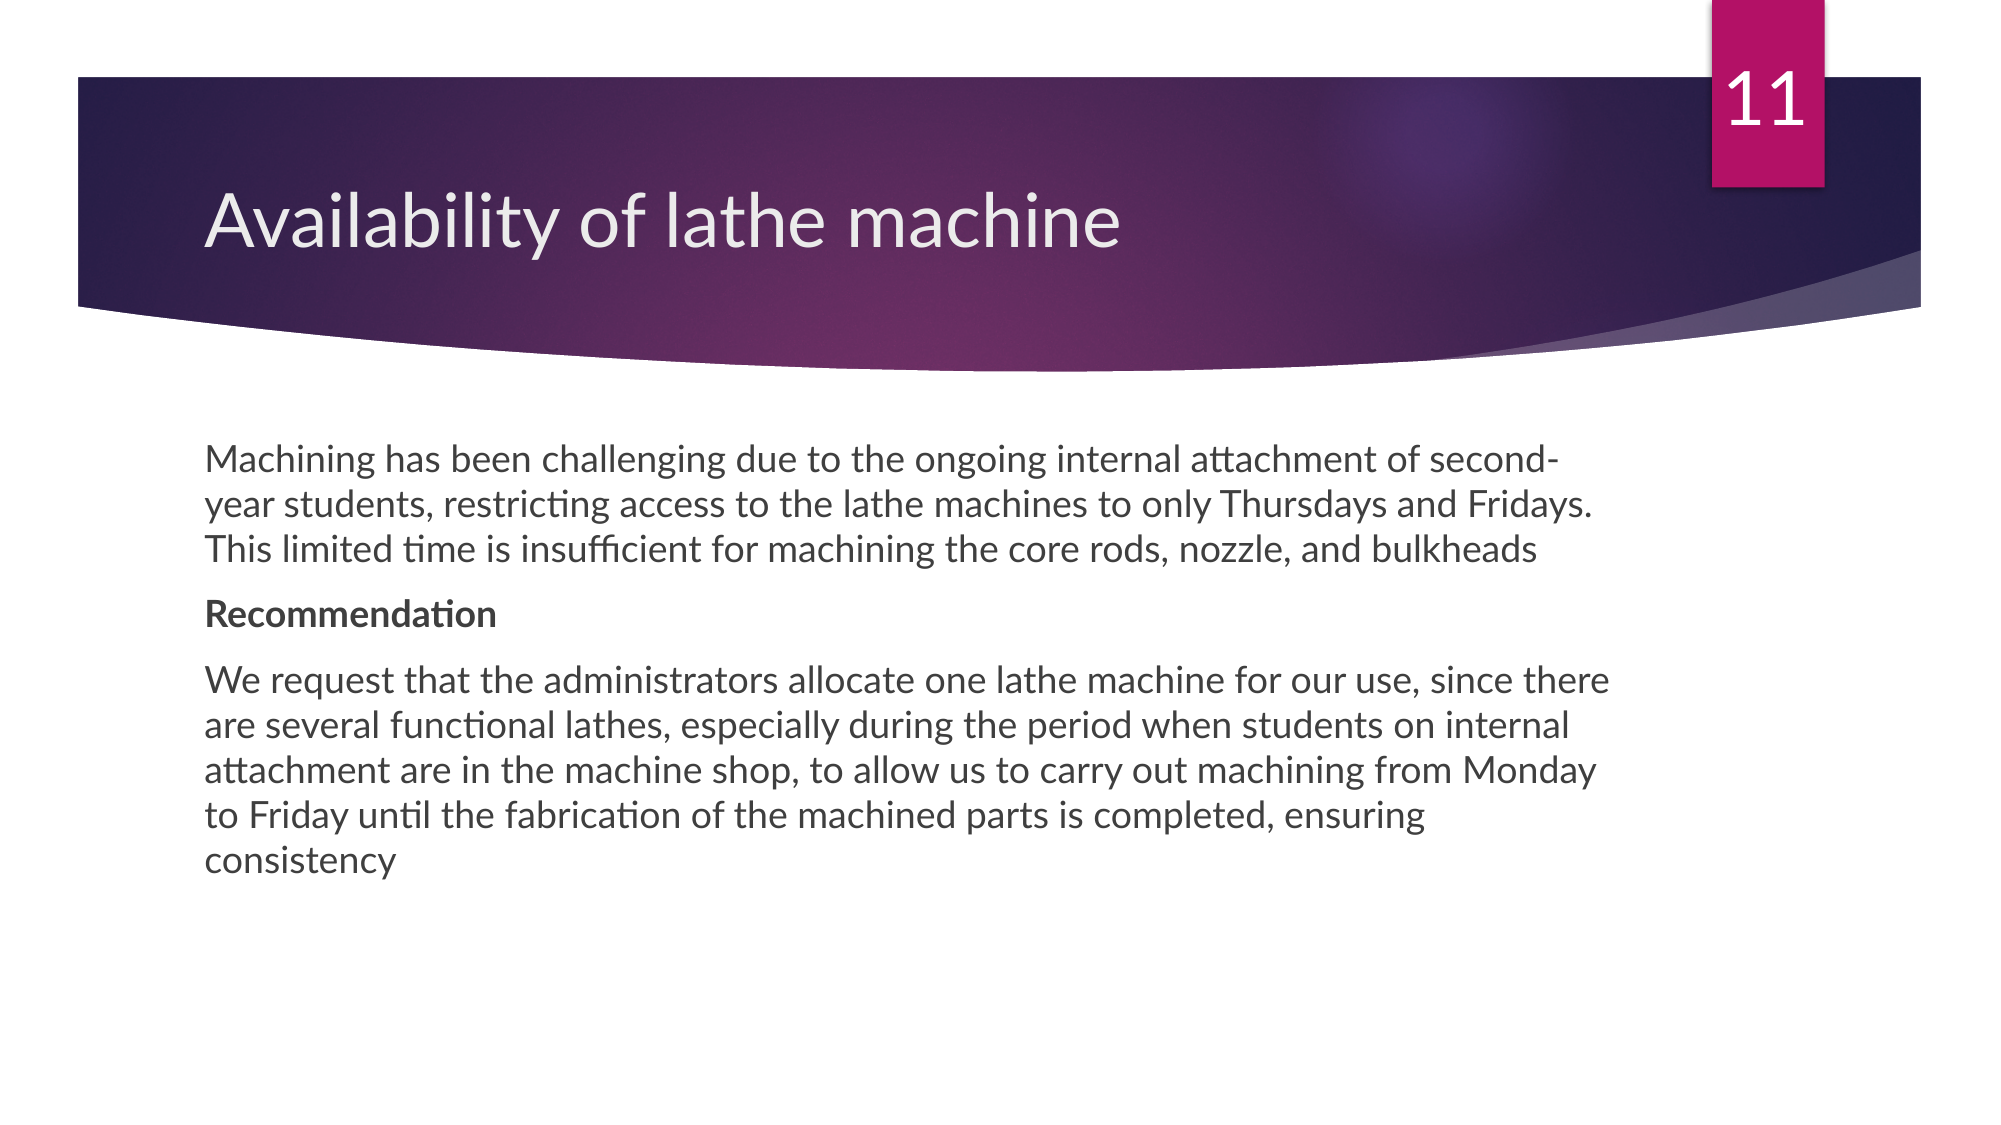

11

# Availability of lathe machine
Machining has been challenging due to the ongoing internal attachment of second-year students, restricting access to the lathe machines to only Thursdays and Fridays. This limited time is insufficient for machining the core rods, nozzle, and bulkheads
Recommendation
We request that the administrators allocate one lathe machine for our use, since there are several functional lathes, especially during the period when students on internal attachment are in the machine shop, to allow us to carry out machining from Monday to Friday until the fabrication of the machined parts is completed, ensuring consistency